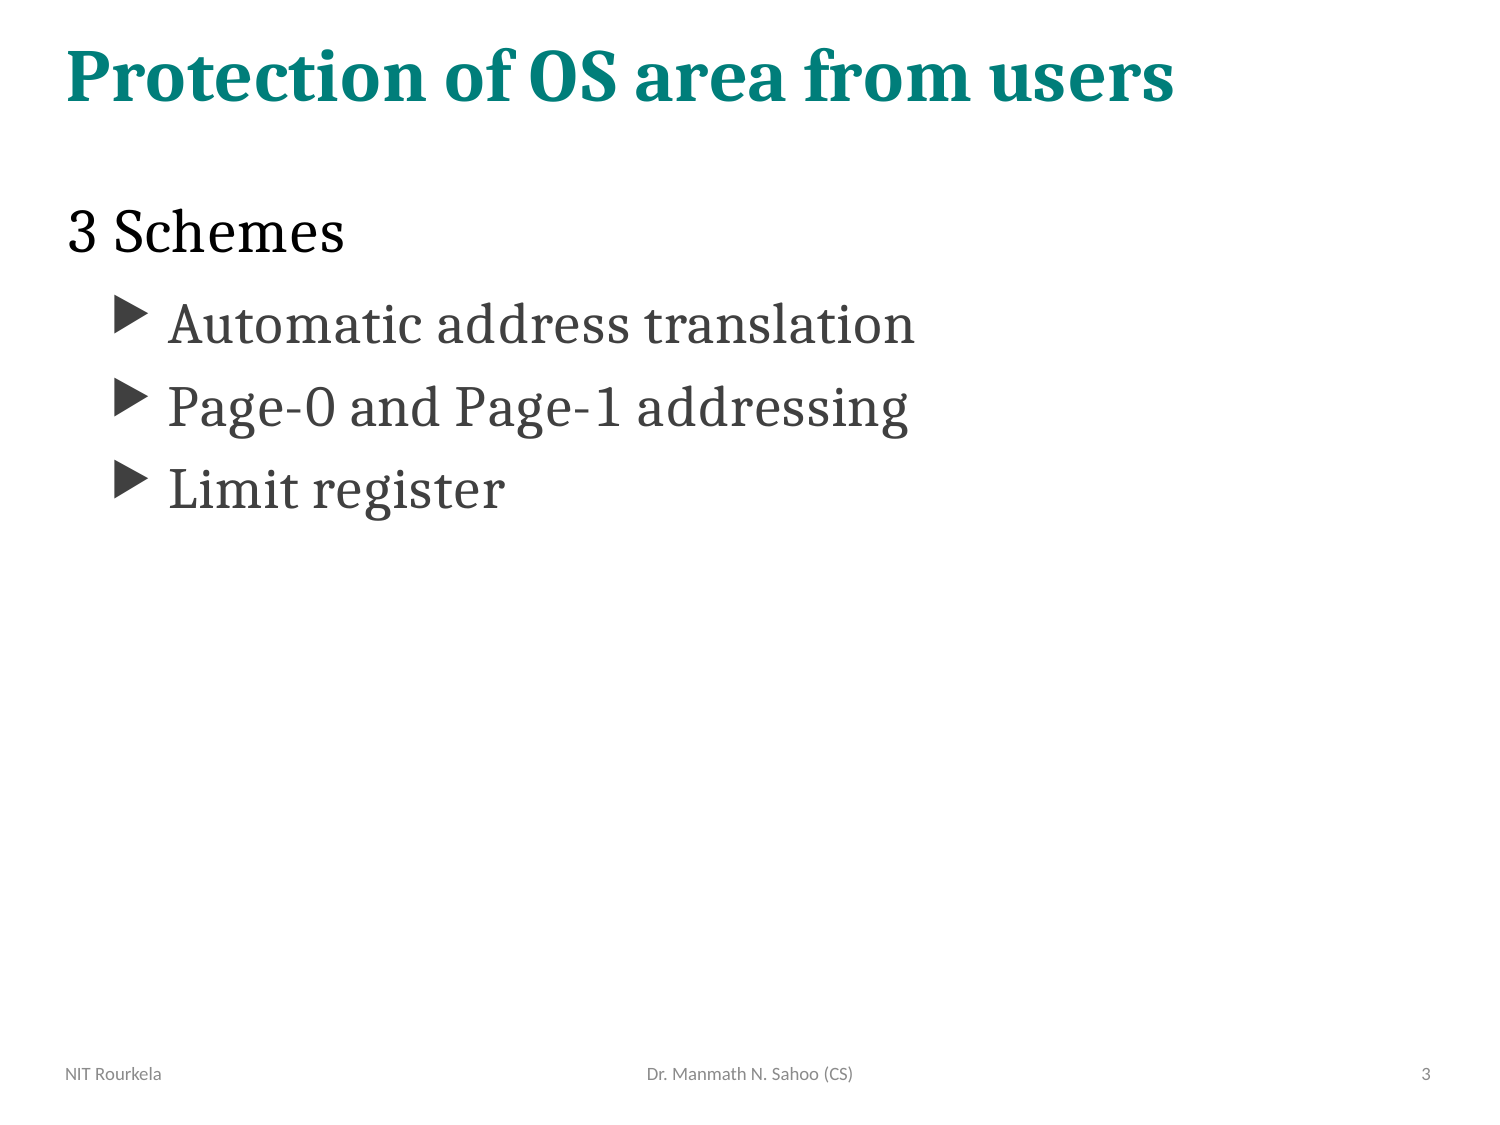

# Protection of OS area from users
3 Schemes
Automatic address translation
Page-0 and Page-1 addressing
Limit register
NIT Rourkela
Dr. Manmath N. Sahoo (CS)
3